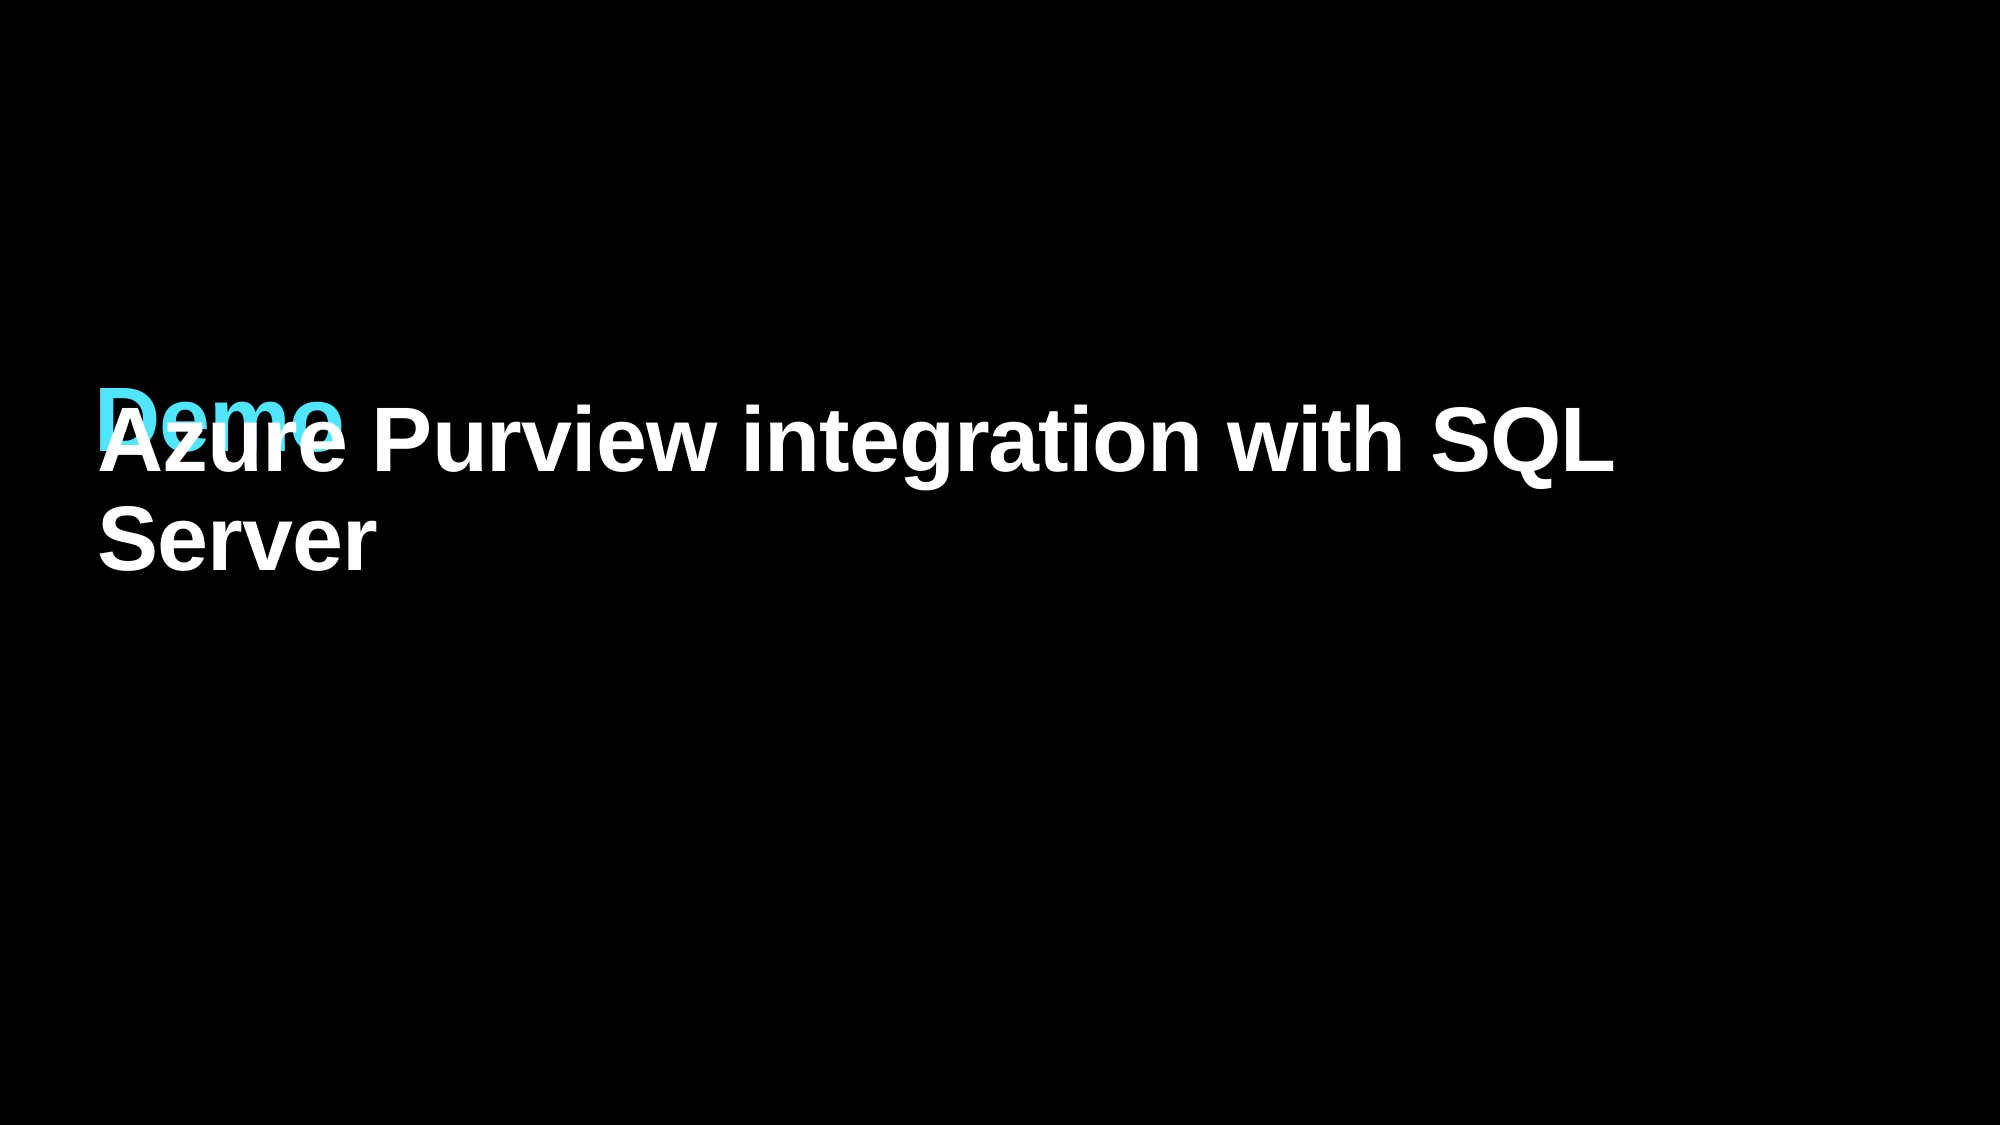

# Azure Purview integration with SQL Server